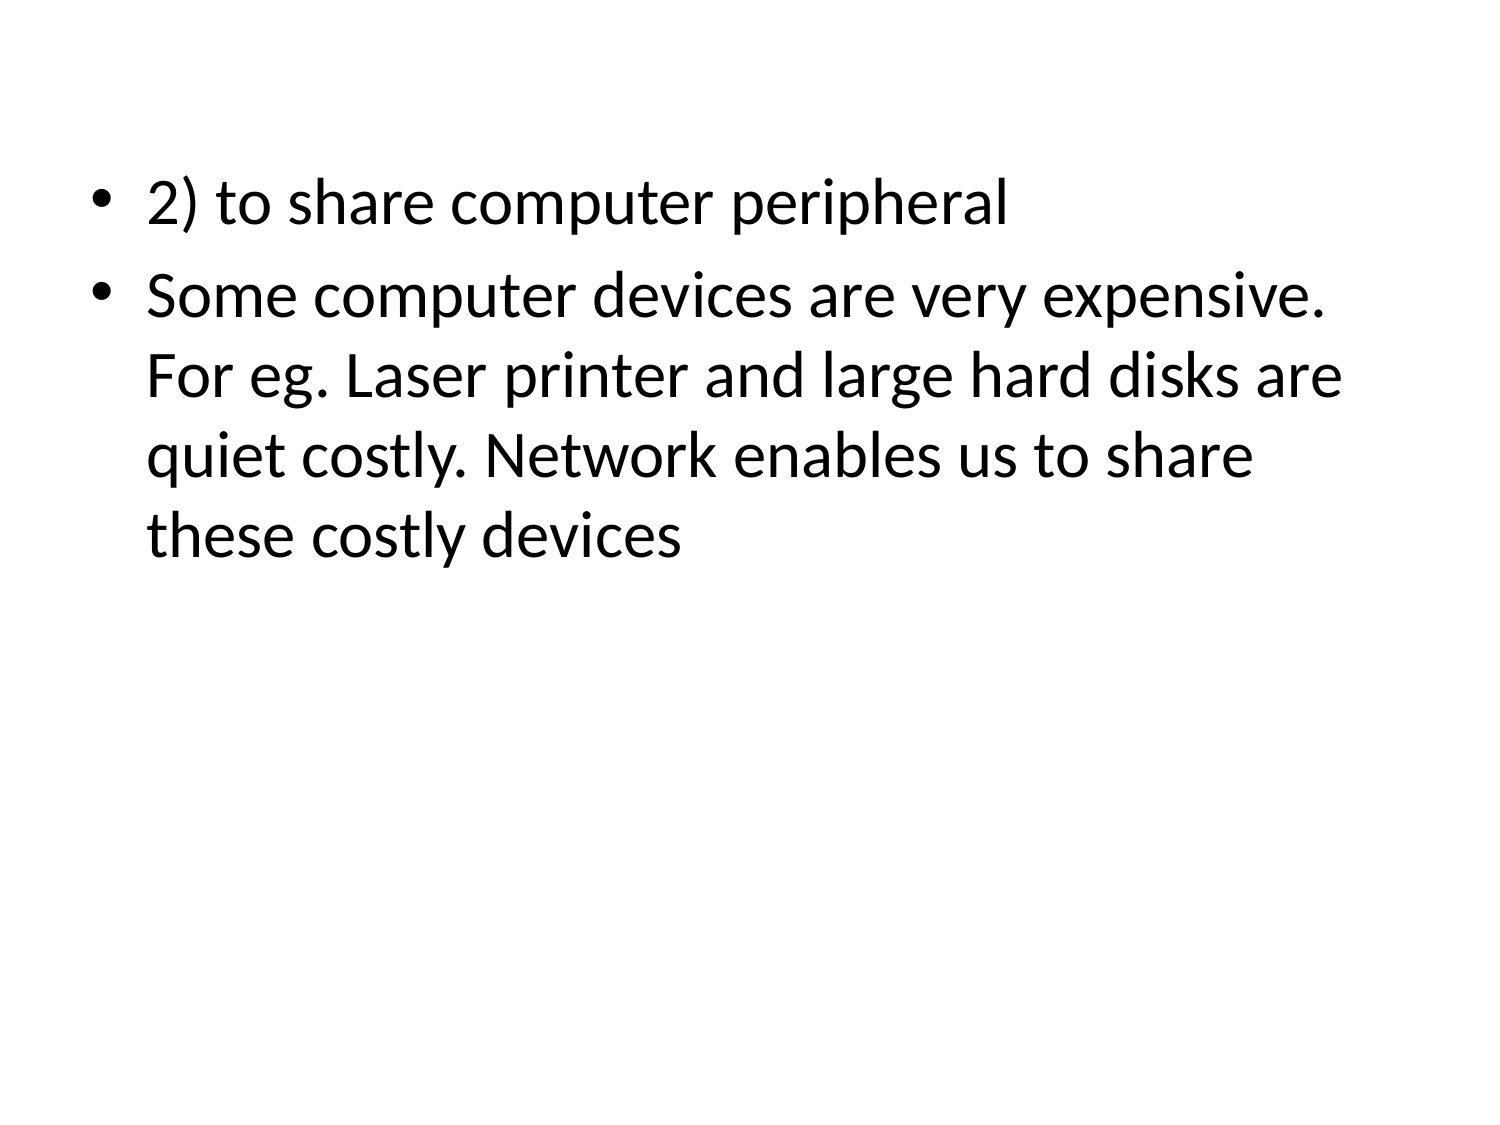

#
2) to share computer peripheral
Some computer devices are very expensive. For eg. Laser printer and large hard disks are quiet costly. Network enables us to share these costly devices